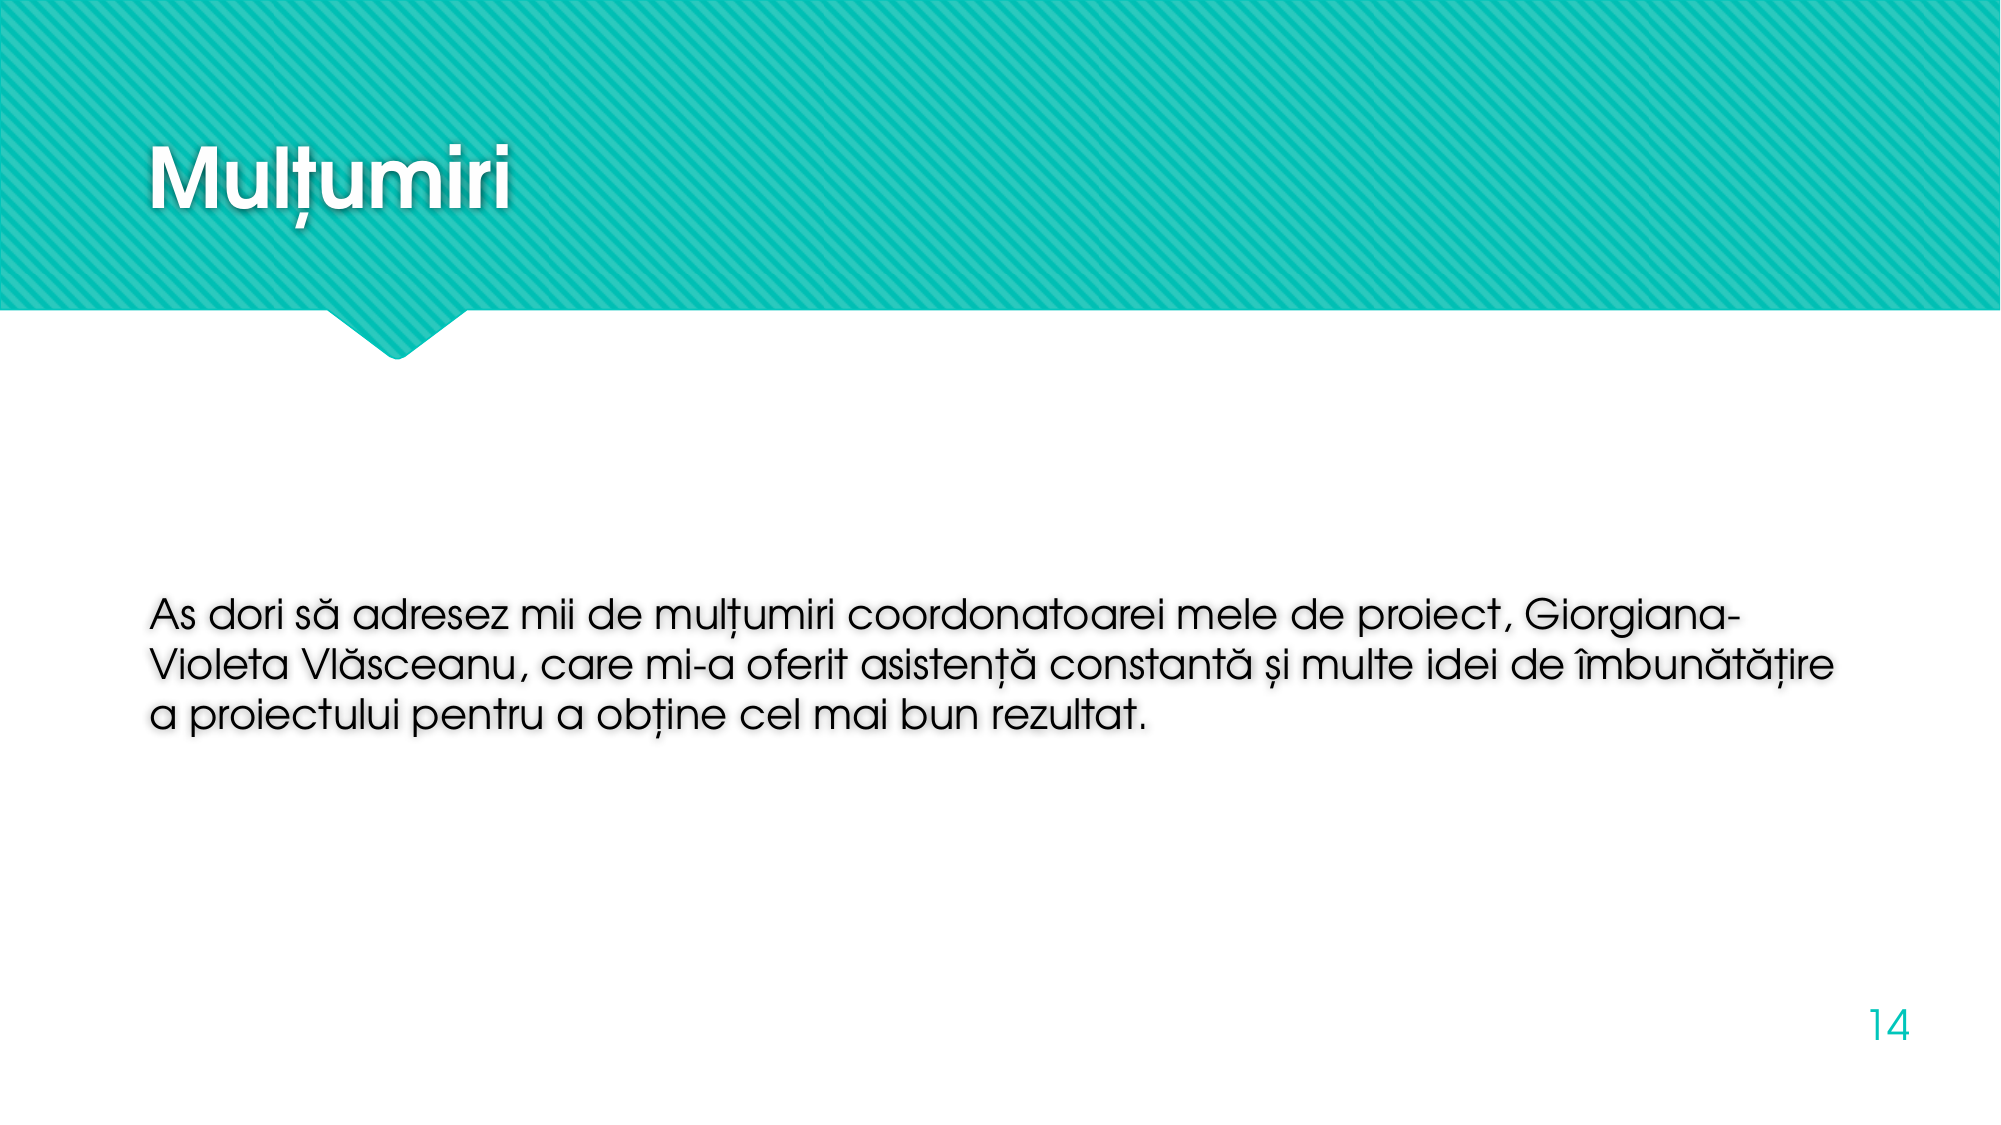

# Mulțumiri
As dori să adresez mii de mulțumiri coordonatoarei mele de proiect, Giorgiana-Violeta Vlăsceanu, care mi-a oferit asistență constantă și multe idei de îmbunătățire a proiectului pentru a obține cel mai bun rezultat.
14